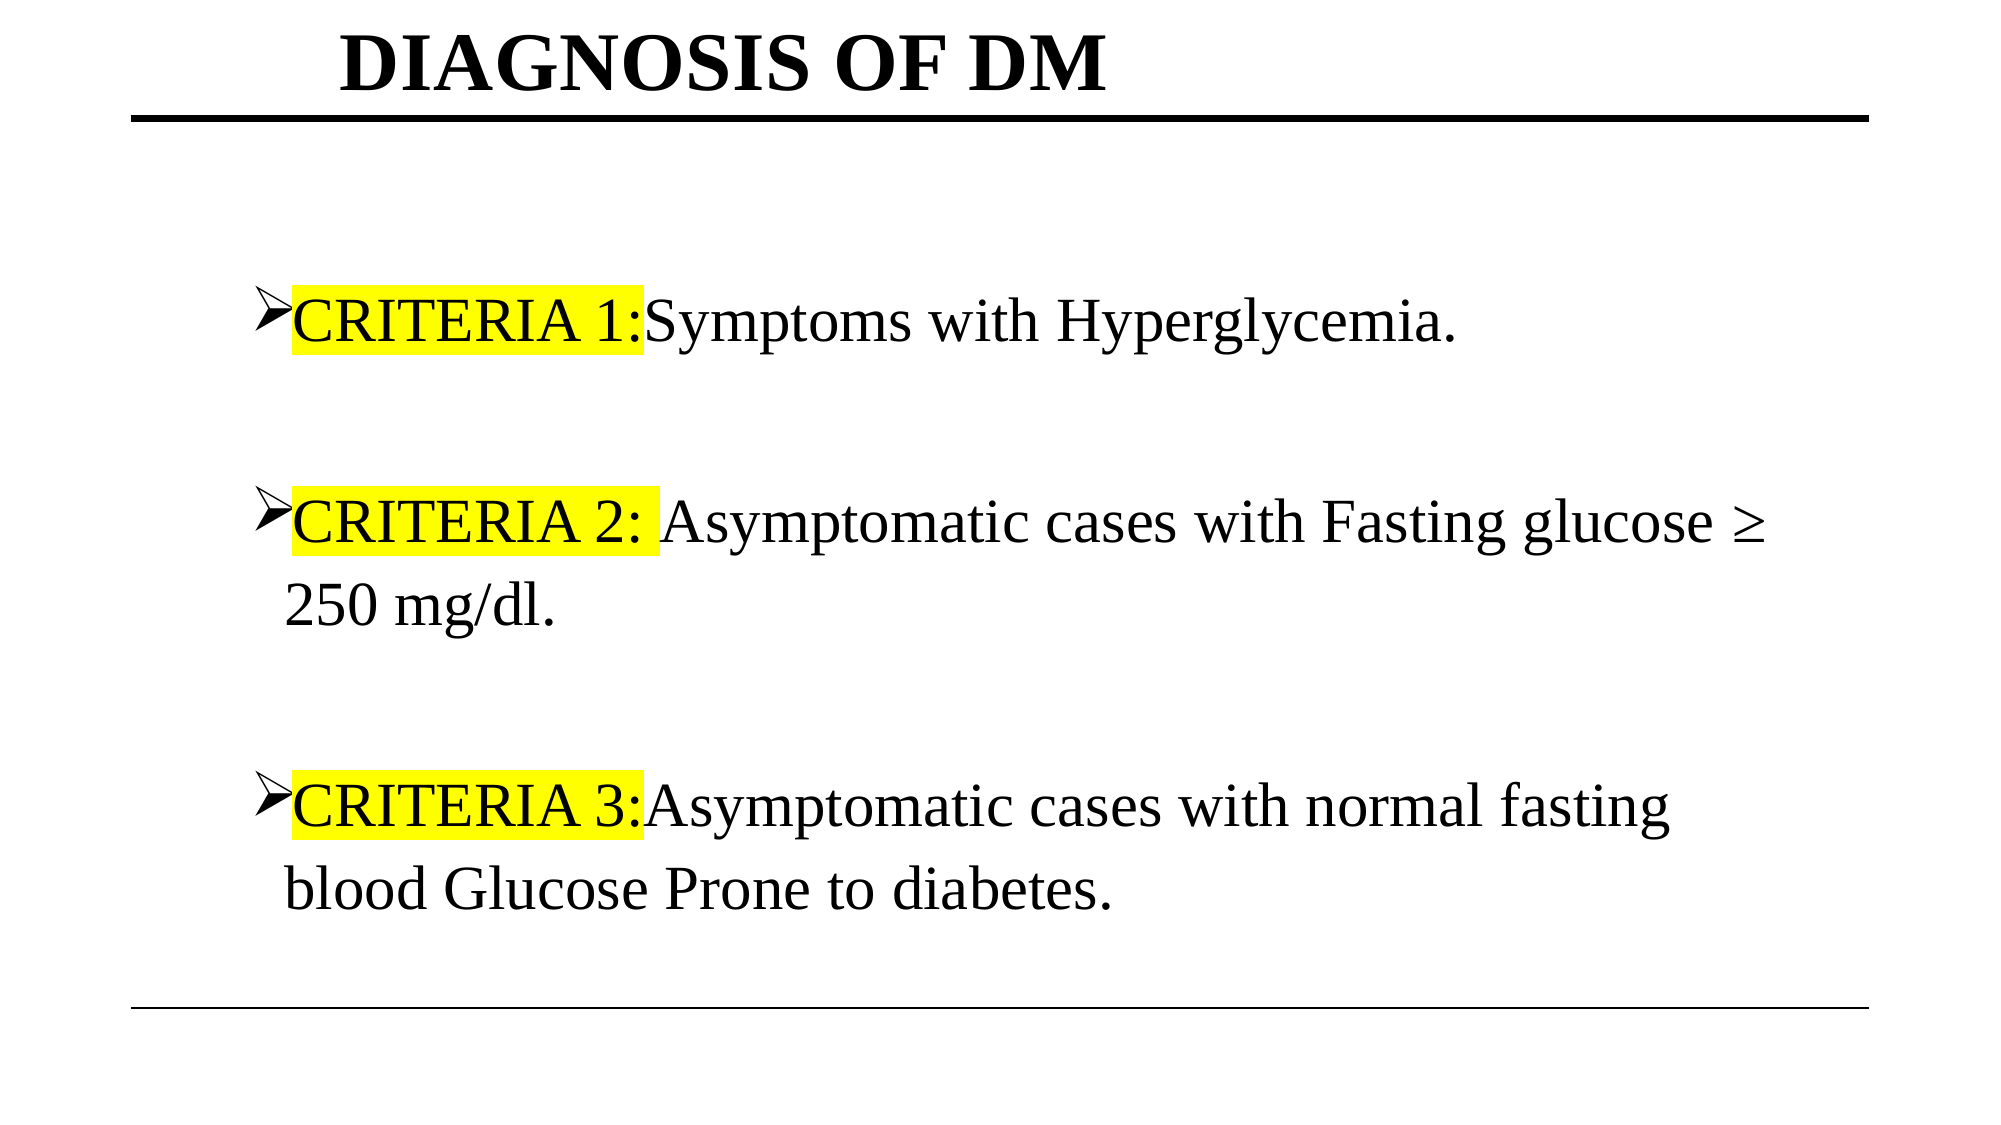

# DIAGNOSIS OF DM
CRITERIA 1:Symptoms with Hyperglycemia.

CRITERIA 2: Asymptomatic cases with Fasting glucose ≥ 250 mg/dl.

CRITERIA 3:Asymptomatic cases with normal fasting blood Glucose Prone to diabetes.